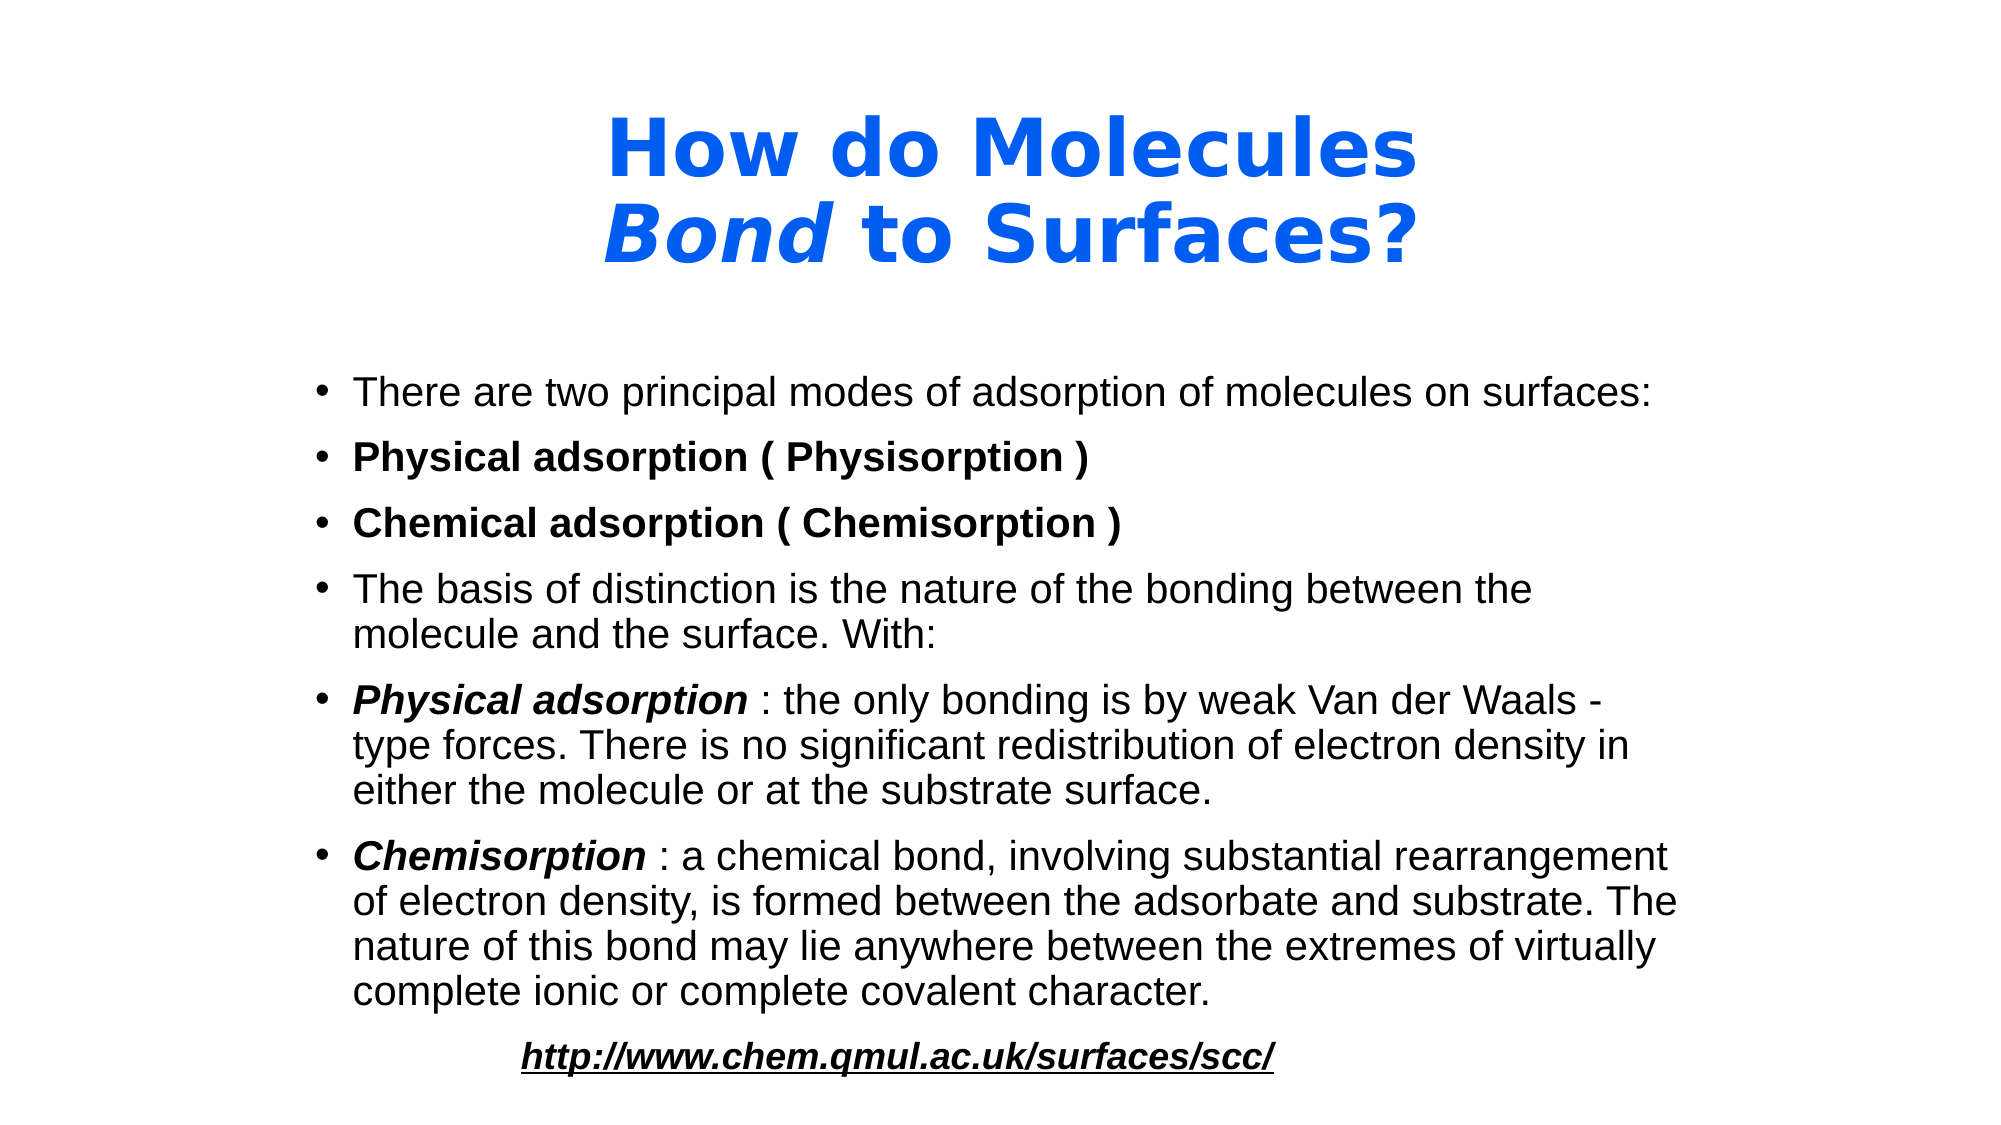

# How do Molecules Bond to Surfaces?
There are two principal modes of adsorption of molecules on surfaces:
Physical adsorption ( Physisorption )
Chemical adsorption ( Chemisorption )
The basis of distinction is the nature of the bonding between the molecule and the surface. With:
Physical adsorption : the only bonding is by weak Van der Waals - type forces. There is no significant redistribution of electron density in either the molecule or at the substrate surface.
Chemisorption : a chemical bond, involving substantial rearrangement of electron density, is formed between the adsorbate and substrate. The nature of this bond may lie anywhere between the extremes of virtually complete ionic or complete covalent character.
http://www.chem.qmul.ac.uk/surfaces/scc/